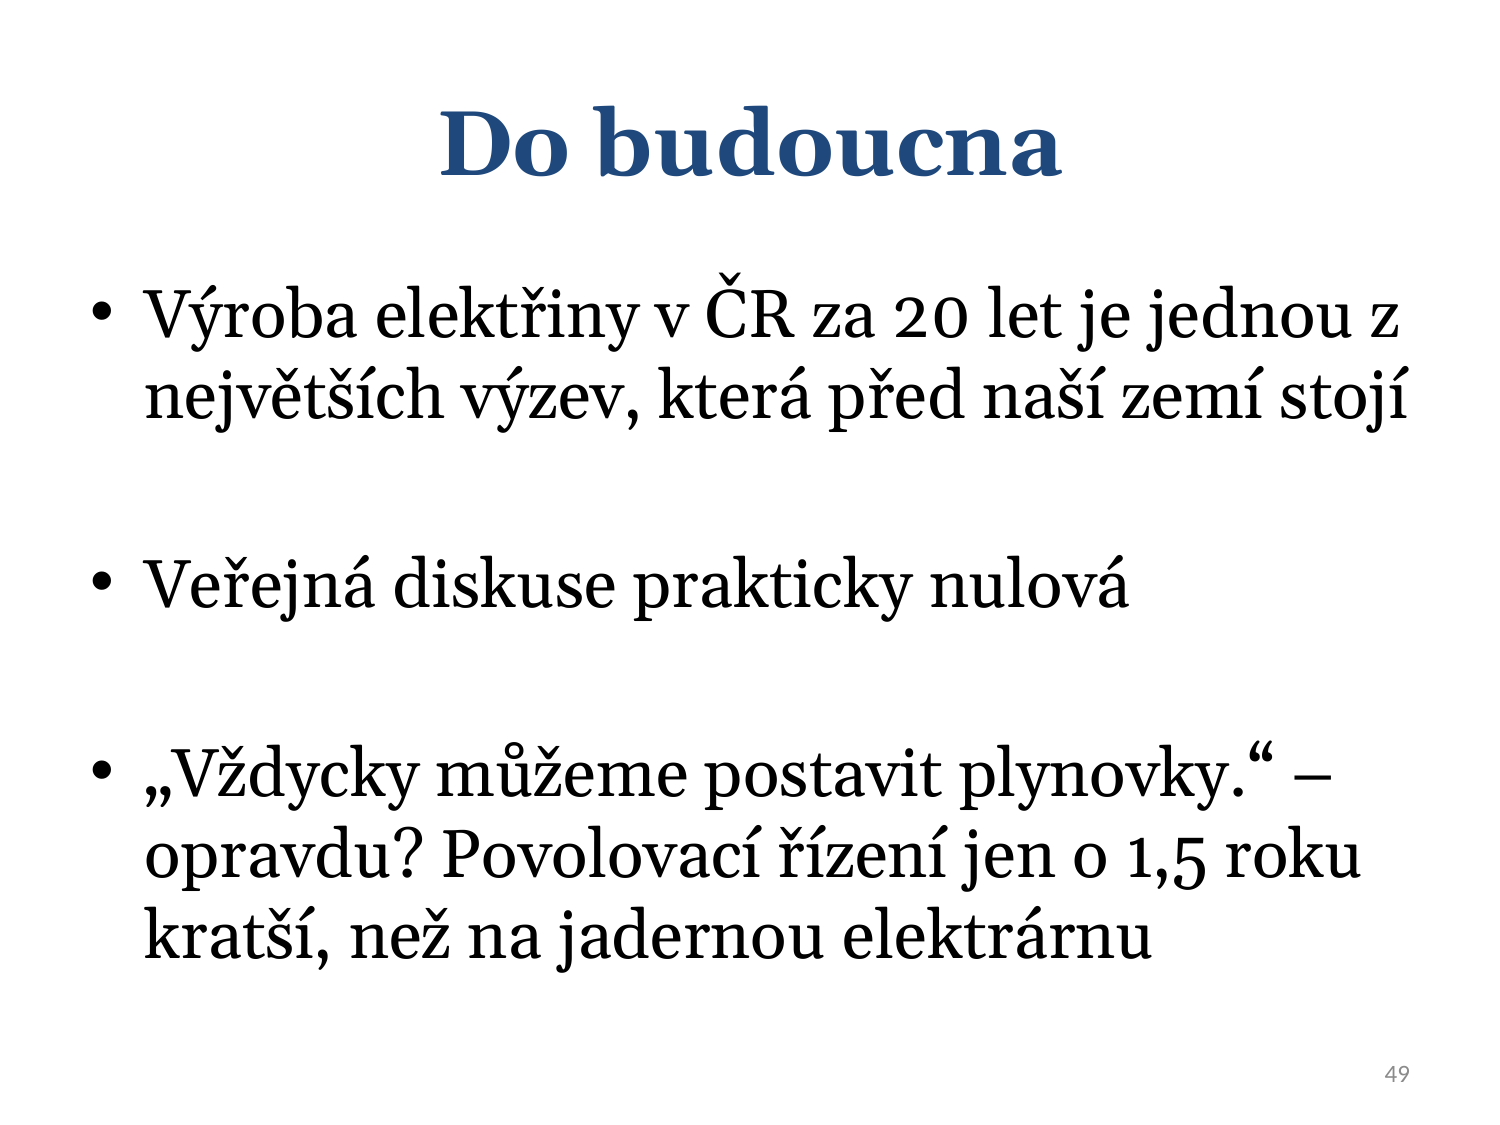

# Do budoucna
Výroba elektřiny v ČR za 20 let je jednou z největších výzev, která před naší zemí stojí

Veřejná diskuse prakticky nulová

„Vždycky můžeme postavit plynovky.“ – opravdu? Povolovací řízení jen o 1,5 roku kratší, než na jadernou elektrárnu

49